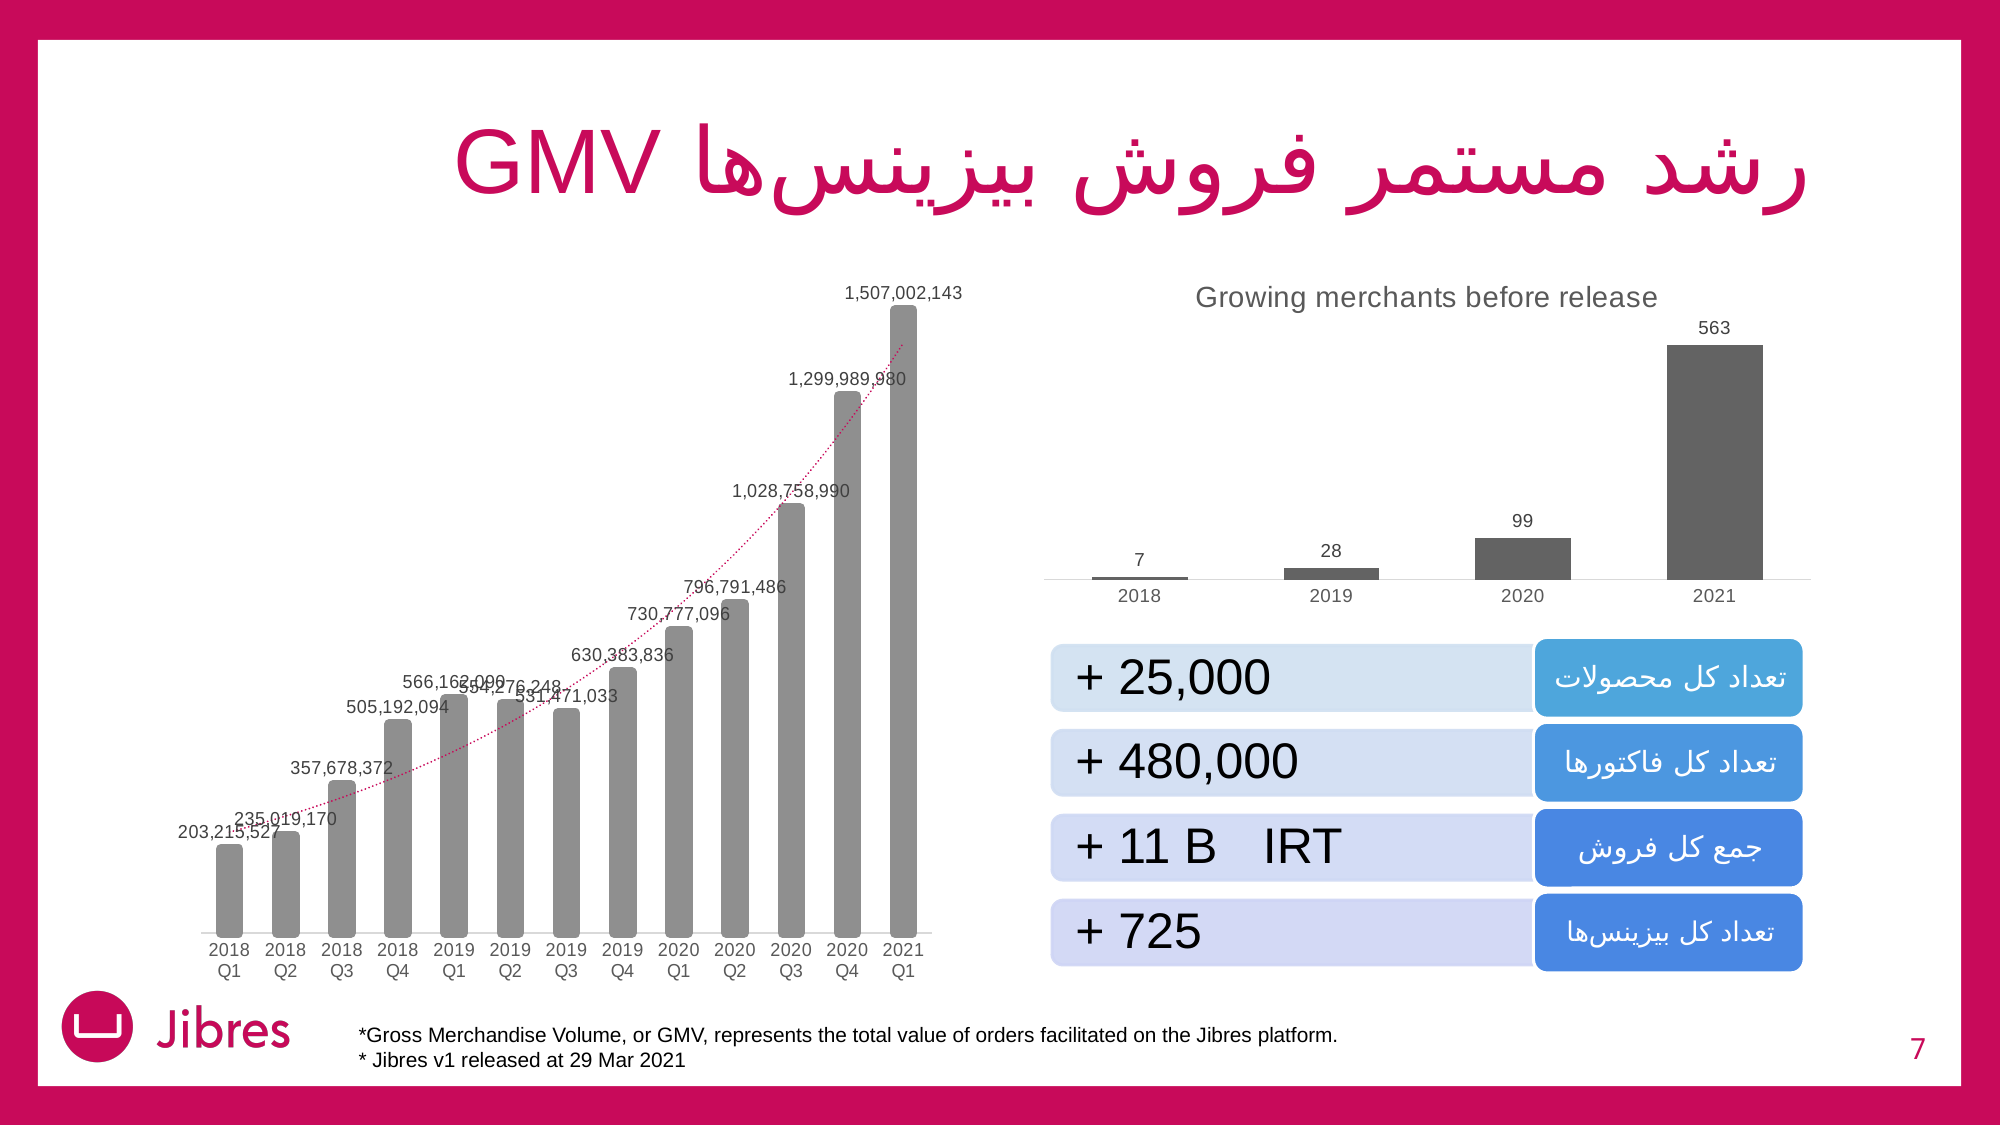

# رشد مستمر فروش بیزینس‌ها GMV

### Chart

| Category | GMV Filtered |
|---|---|
| 2018 Q1 | 203215527.0 |
| 2018 Q2 | 235019170.0 |
| 2018 Q3 | 357678372.0 |
| 2018 Q4 | 505192094.0 |
| 2019 Q1 | 566162090.0 |
| 2019 Q2 | 554276248.0 |
| 2019 Q3 | 531471033.0 |
| 2019 Q4 | 630383836.0 |
| 2020 Q1 | 730777096.0 |
| 2020 Q2 | 796791486.0 |
| 2020 Q3 | 1028758990.0 |
| 2020 Q4 | 1299989980.0 |
| 2021 Q1 | 1507002143.0 |

### Chart: Growing merchants before release

| Category | New Business |
|---|---|
| 2018 | 7.0 |
| 2019 | 28.0 |
| 2020 | 99.0 |
| 2021 | 563.0 |
+ 25,000
تعداد کل محصولات
+ 480,000
تعداد کل فاکتورها
+ 11 B	IRT
جمع کل فروش
+ 725
تعداد کل بیزینس‌ها
*Gross Merchandise Volume, or GMV, represents the total value of orders facilitated on the Jibres platform.
* Jibres v1 released at 29 Mar 2021
7